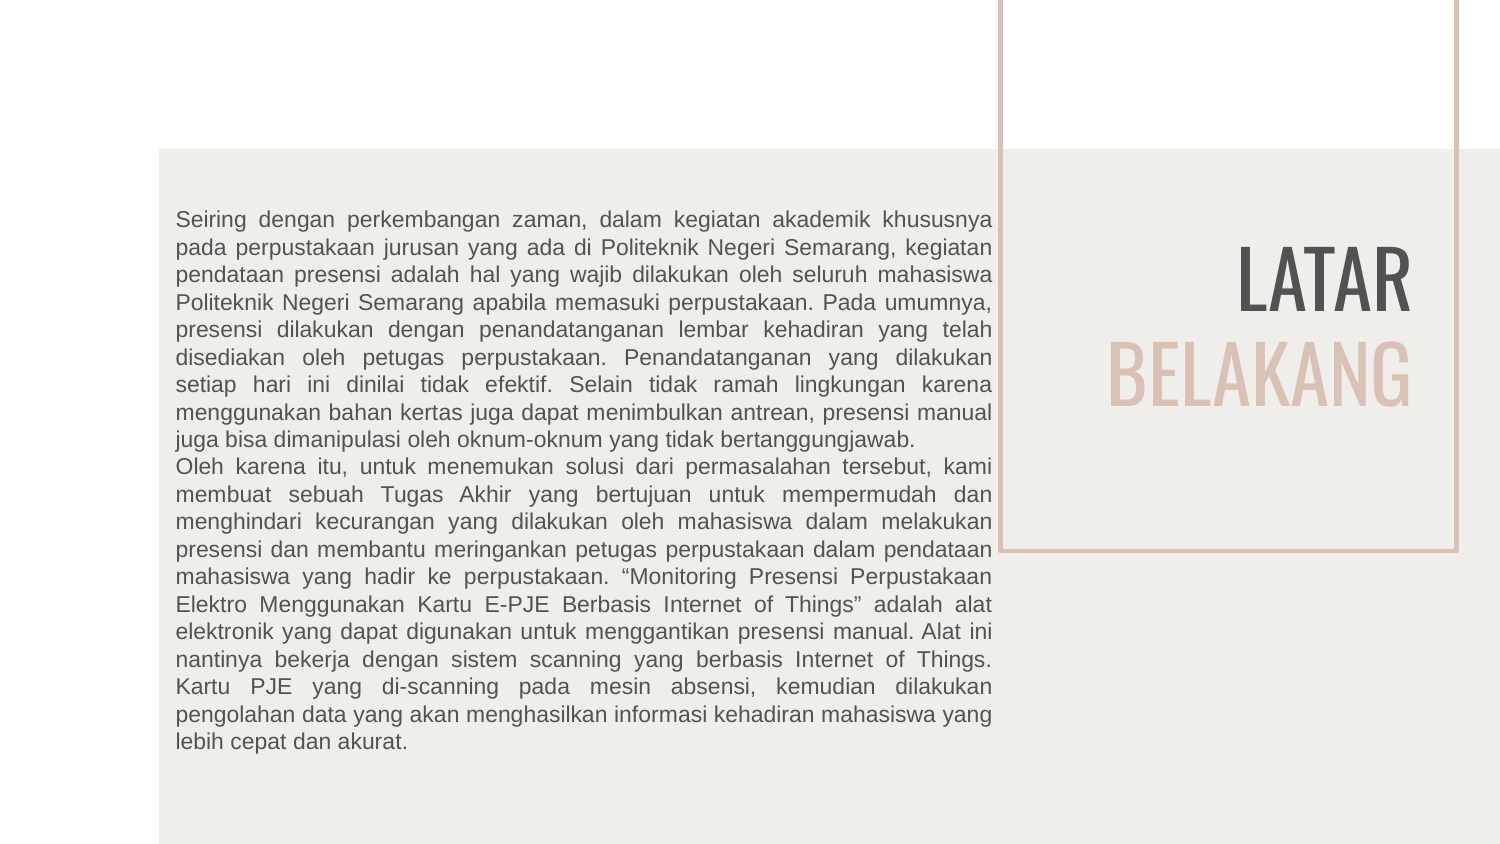

Seiring dengan perkembangan zaman, dalam kegiatan akademik khususnya pada perpustakaan jurusan yang ada di Politeknik Negeri Semarang, kegiatan pendataan presensi adalah hal yang wajib dilakukan oleh seluruh mahasiswa Politeknik Negeri Semarang apabila memasuki perpustakaan. Pada umumnya, presensi dilakukan dengan penandatanganan lembar kehadiran yang telah disediakan oleh petugas perpustakaan. Penandatanganan yang dilakukan setiap hari ini dinilai tidak efektif. Selain tidak ramah lingkungan karena menggunakan bahan kertas juga dapat menimbulkan antrean, presensi manual juga bisa dimanipulasi oleh oknum-oknum yang tidak bertanggungjawab.
Oleh karena itu, untuk menemukan solusi dari permasalahan tersebut, kami membuat sebuah Tugas Akhir yang bertujuan untuk mempermudah dan menghindari kecurangan yang dilakukan oleh mahasiswa dalam melakukan presensi dan membantu meringankan petugas perpustakaan dalam pendataan mahasiswa yang hadir ke perpustakaan. “Monitoring Presensi Perpustakaan Elektro Menggunakan Kartu E-PJE Berbasis Internet of Things” adalah alat elektronik yang dapat digunakan untuk menggantikan presensi manual. Alat ini nantinya bekerja dengan sistem scanning yang berbasis Internet of Things. Kartu PJE yang di-scanning pada mesin absensi, kemudian dilakukan pengolahan data yang akan menghasilkan informasi kehadiran mahasiswa yang lebih cepat dan akurat.

# LATAR BELAKANG